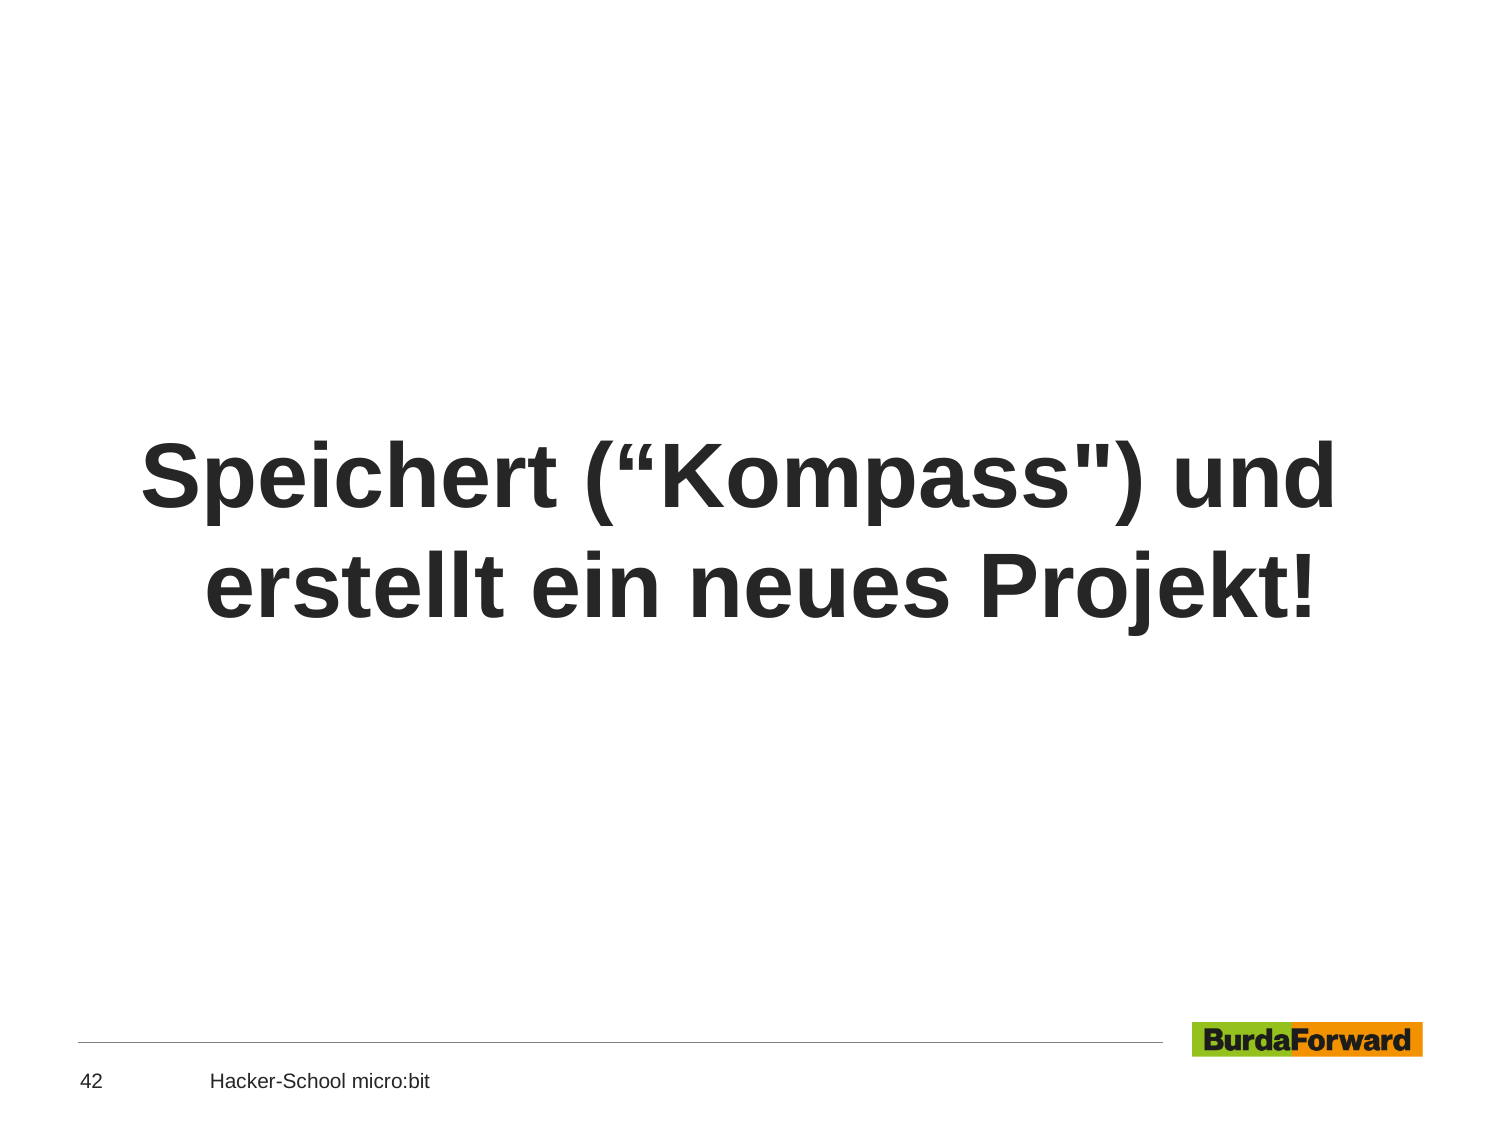

Speichert (“Kompass") und erstellt ein neues Projekt!
#
42
Hacker-School micro:bit